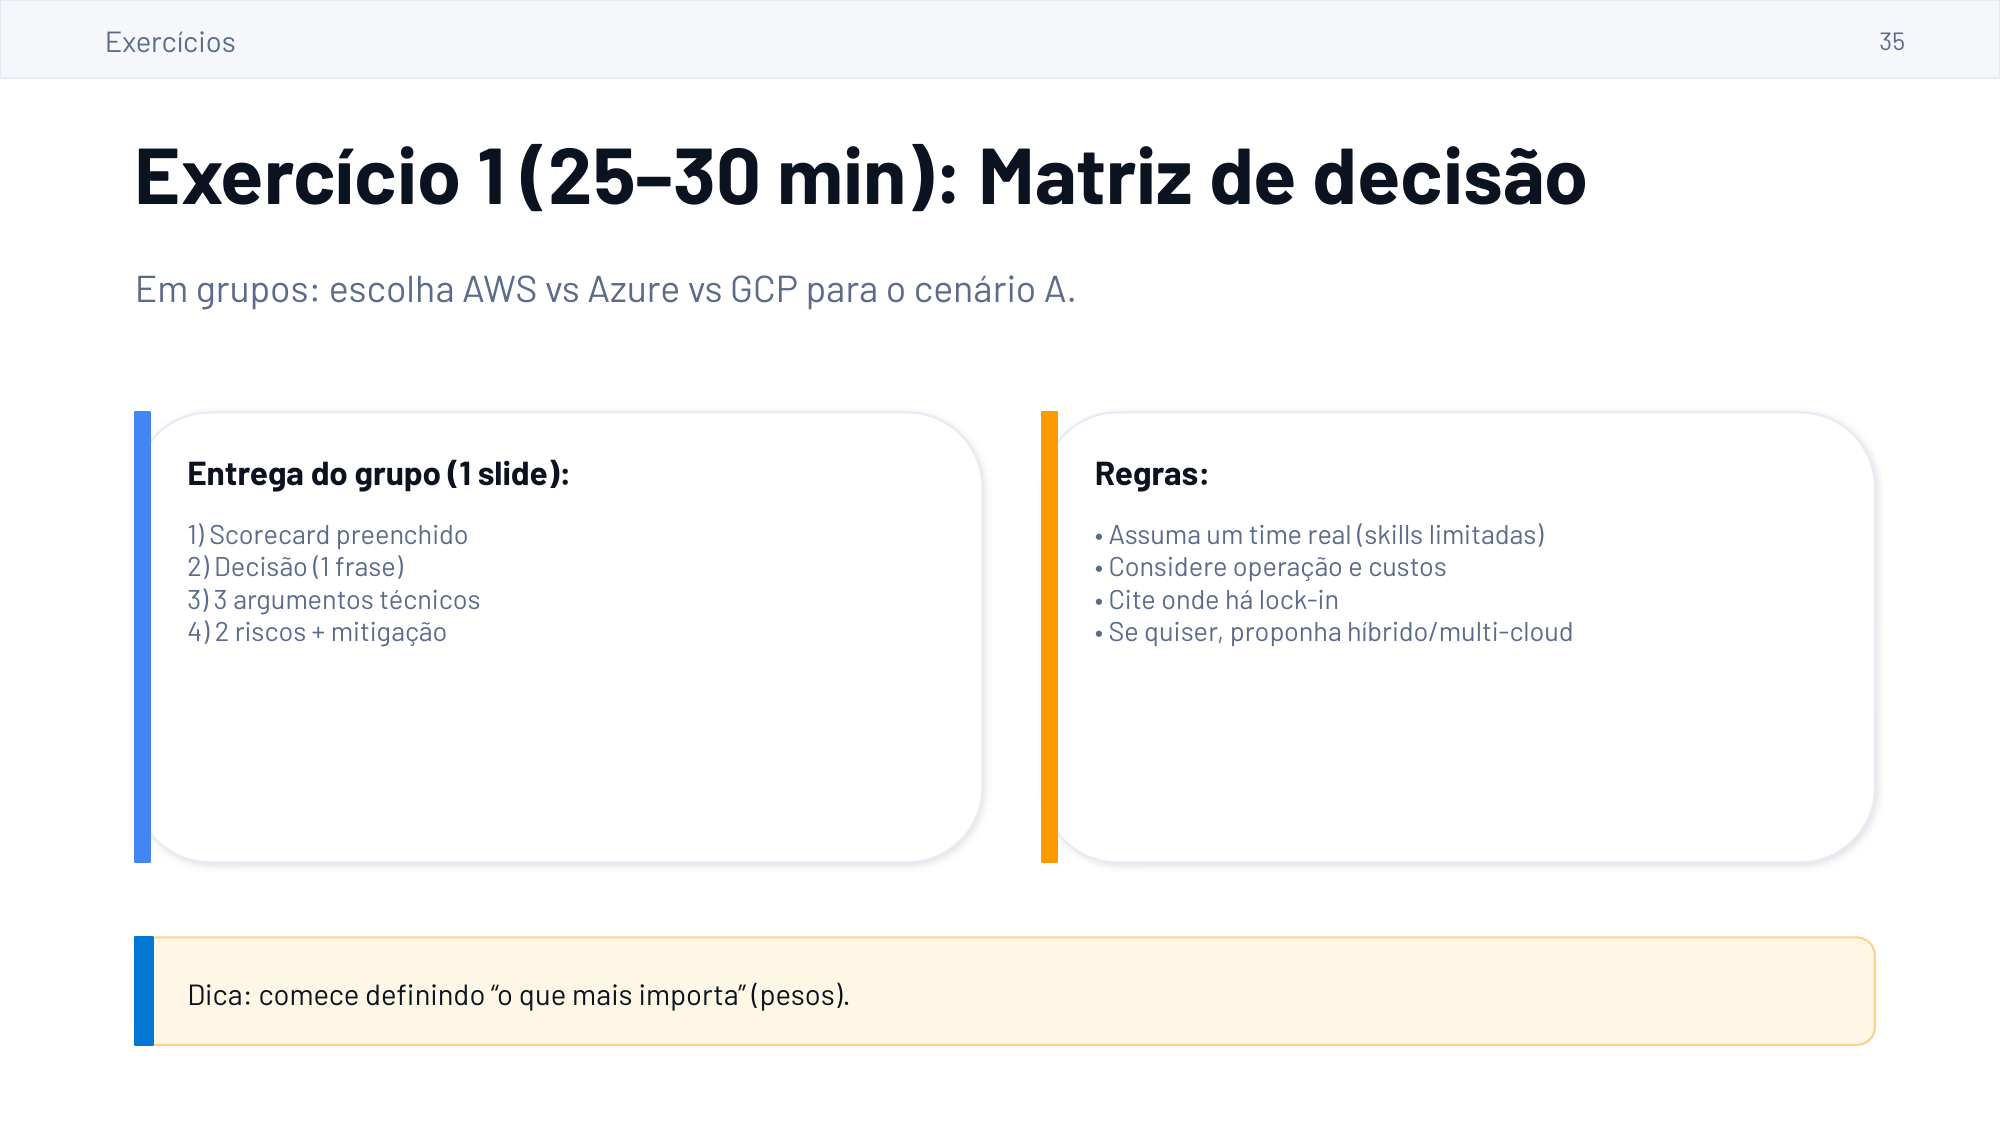

Exercícios
35
Exercício 1 (25–30 min): Matriz de decisão
Em grupos: escolha AWS vs Azure vs GCP para o cenário A.

Entrega do grupo (1 slide):
Regras:
1) Scorecard preenchido
2) Decisão (1 frase)
3) 3 argumentos técnicos
4) 2 riscos + mitigação
• Assuma um time real (skills limitadas)
• Considere operação e custos
• Cite onde há lock-in
• Se quiser, proponha híbrido/multi-cloud

Dica: comece definindo “o que mais importa” (pesos).